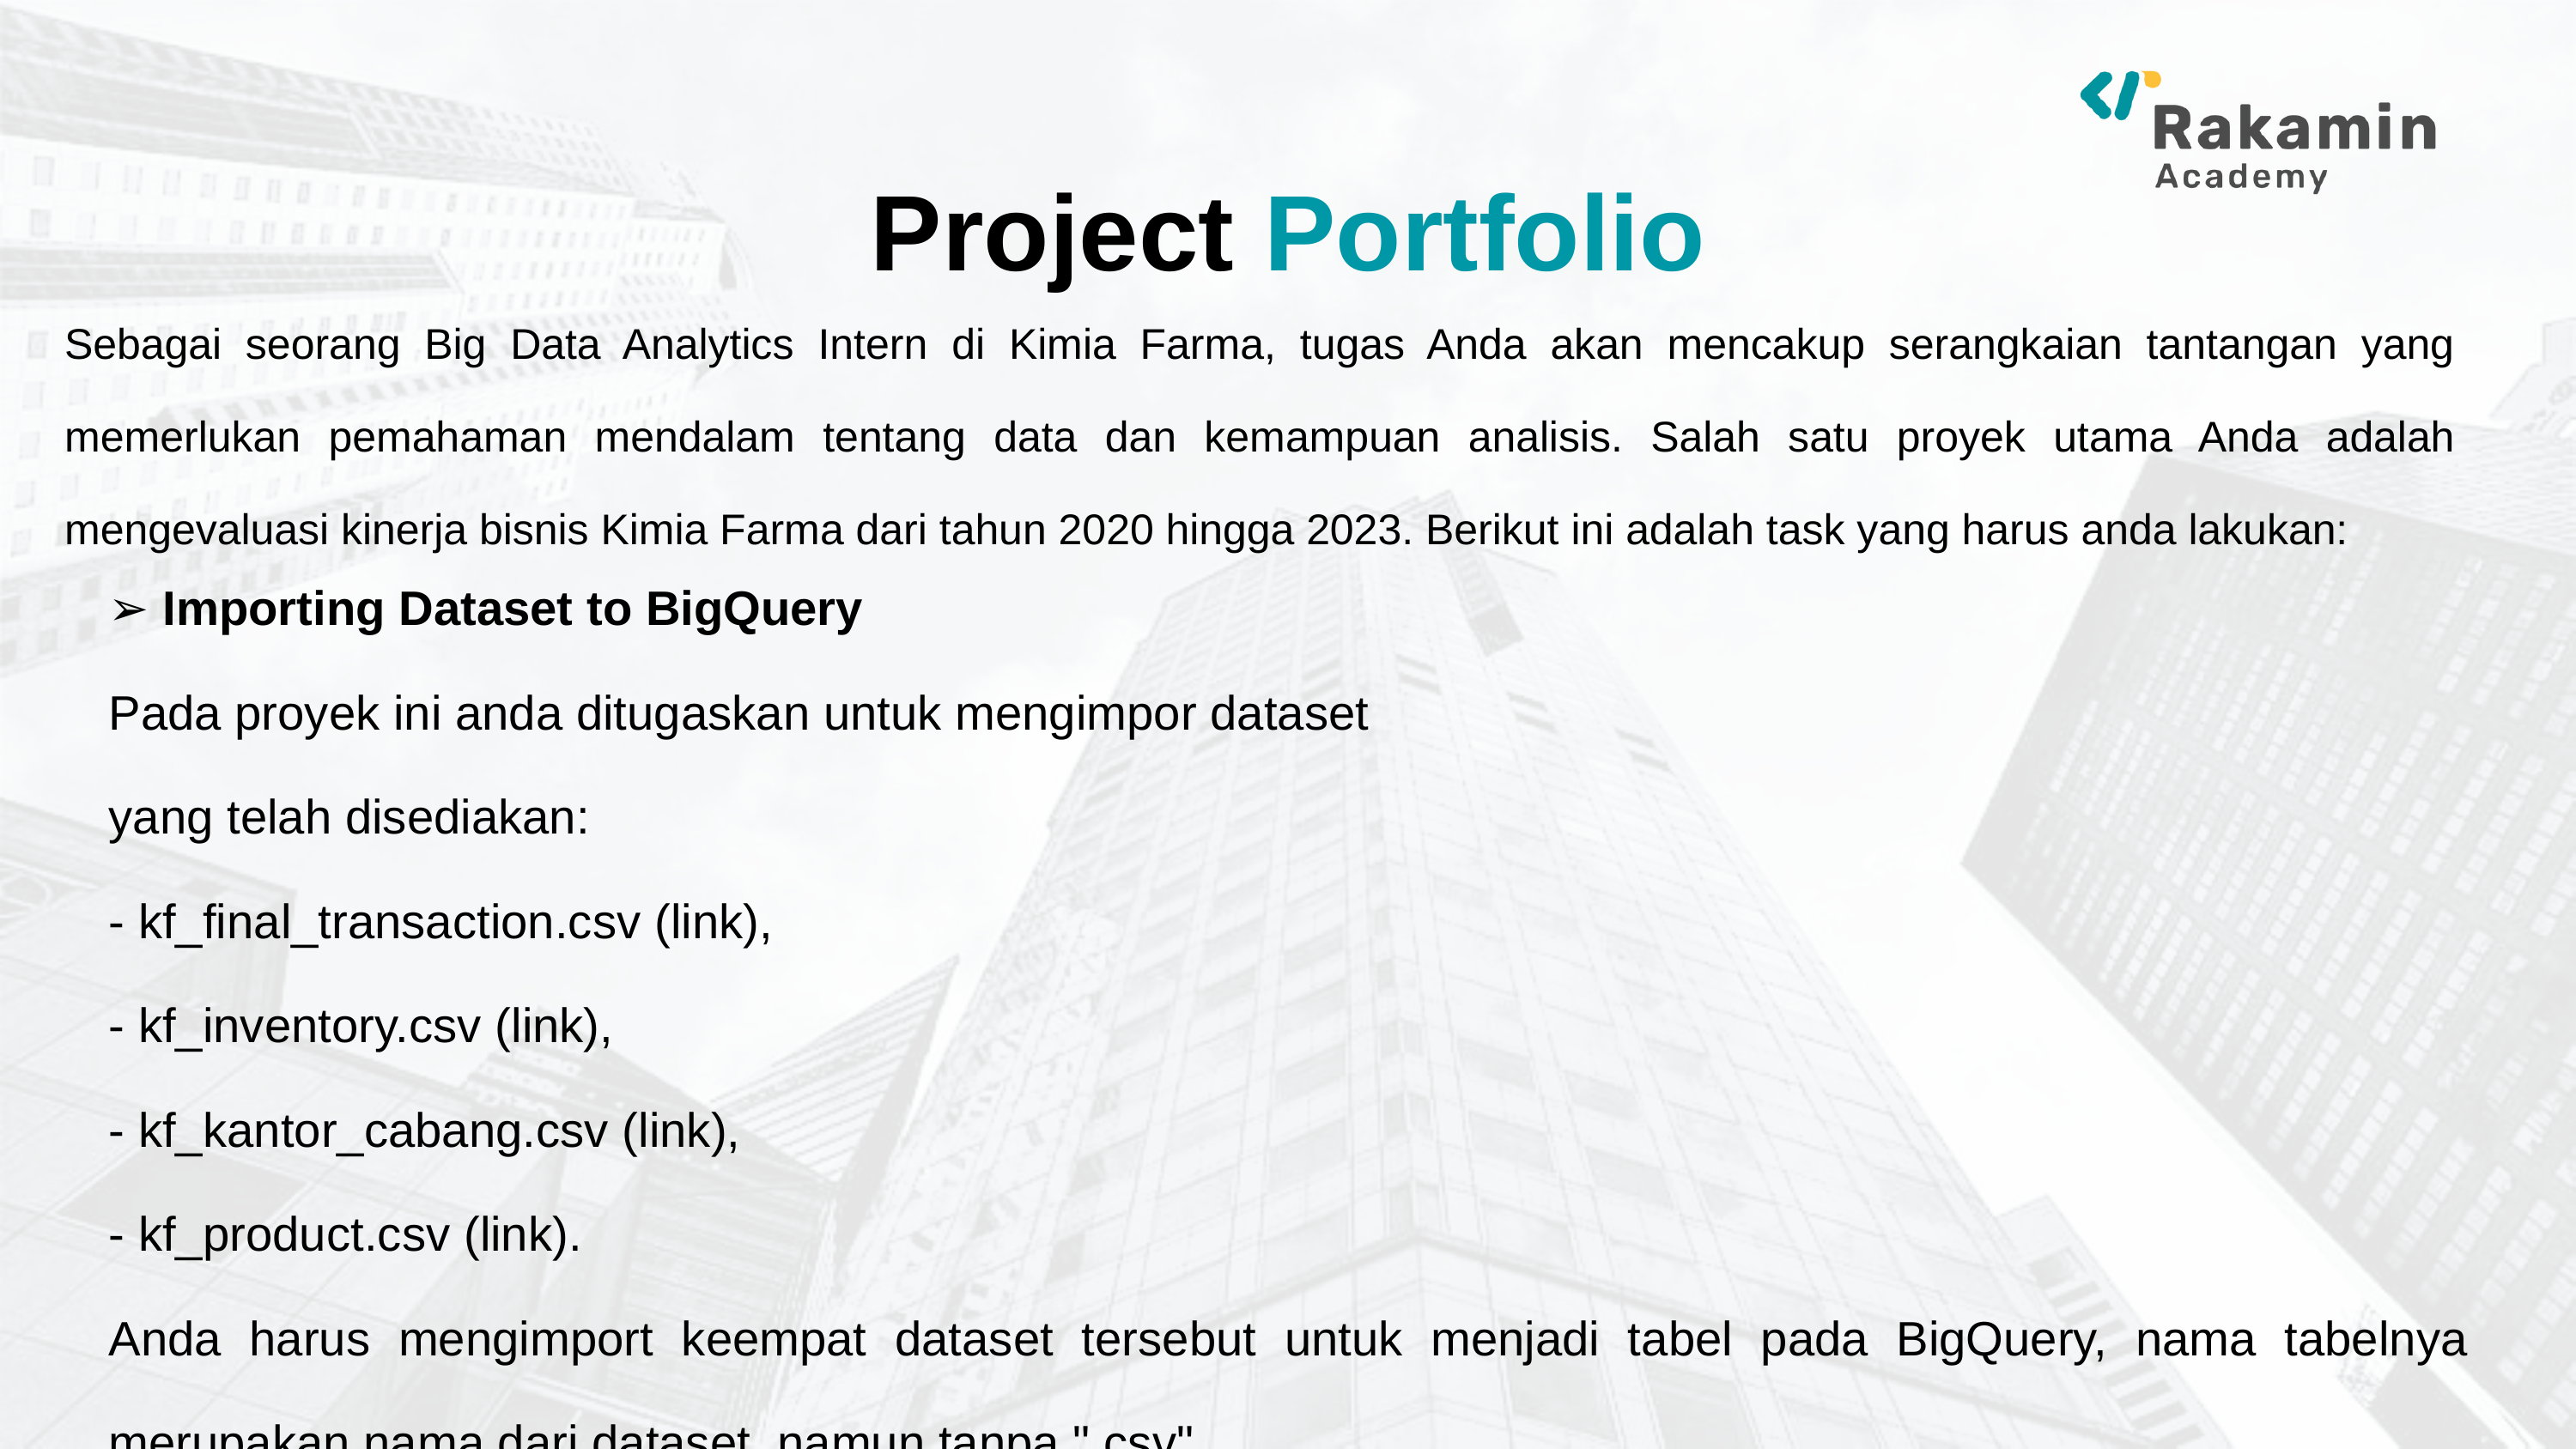

Project Portfolio
Sebagai seorang Big Data Analytics Intern di Kimia Farma, tugas Anda akan mencakup serangkaian tantangan yang memerlukan pemahaman mendalam tentang data dan kemampuan analisis. Salah satu proyek utama Anda adalah mengevaluasi kinerja bisnis Kimia Farma dari tahun 2020 hingga 2023. Berikut ini adalah task yang harus anda lakukan:
➢ Importing Dataset to BigQuery
Pada proyek ini anda ditugaskan untuk mengimpor dataset
yang telah disediakan:
- kf_final_transaction.csv (link),
- kf_inventory.csv (link),
- kf_kantor_cabang.csv (link),
- kf_product.csv (link).
Anda harus mengimport keempat dataset tersebut untuk menjadi tabel pada BigQuery, nama tabelnya merupakan nama dari dataset, namun tanpa ".csv"